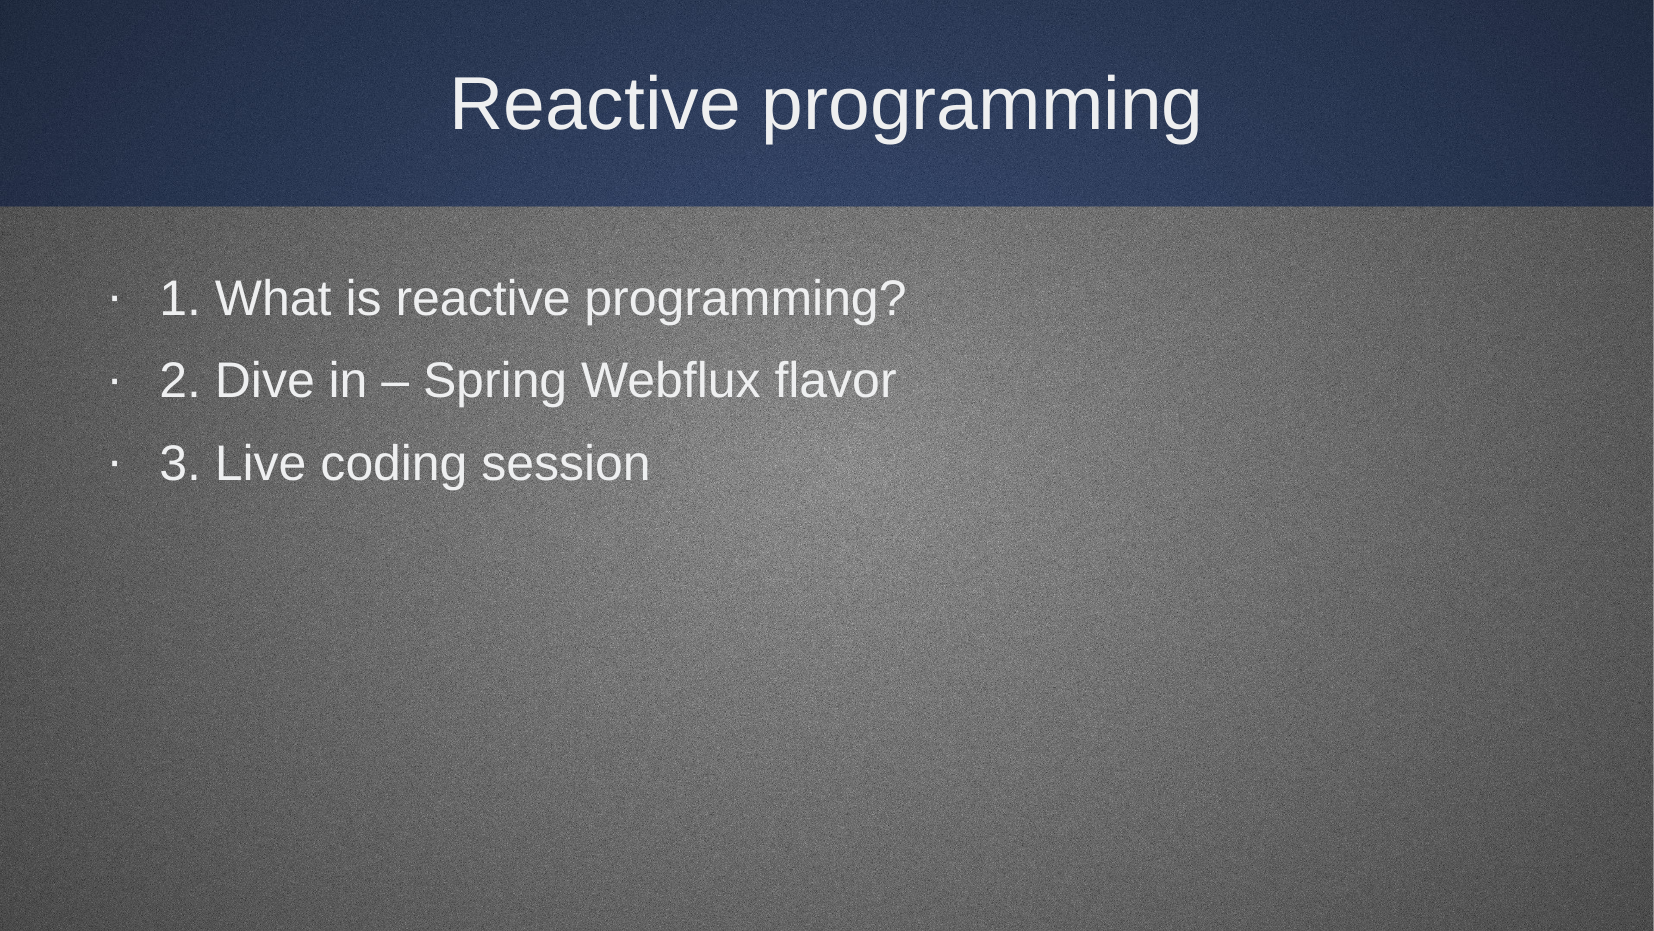

Reactive programming
1. What is reactive programming?
2. Dive in – Spring Webflux flavor
3. Live coding session